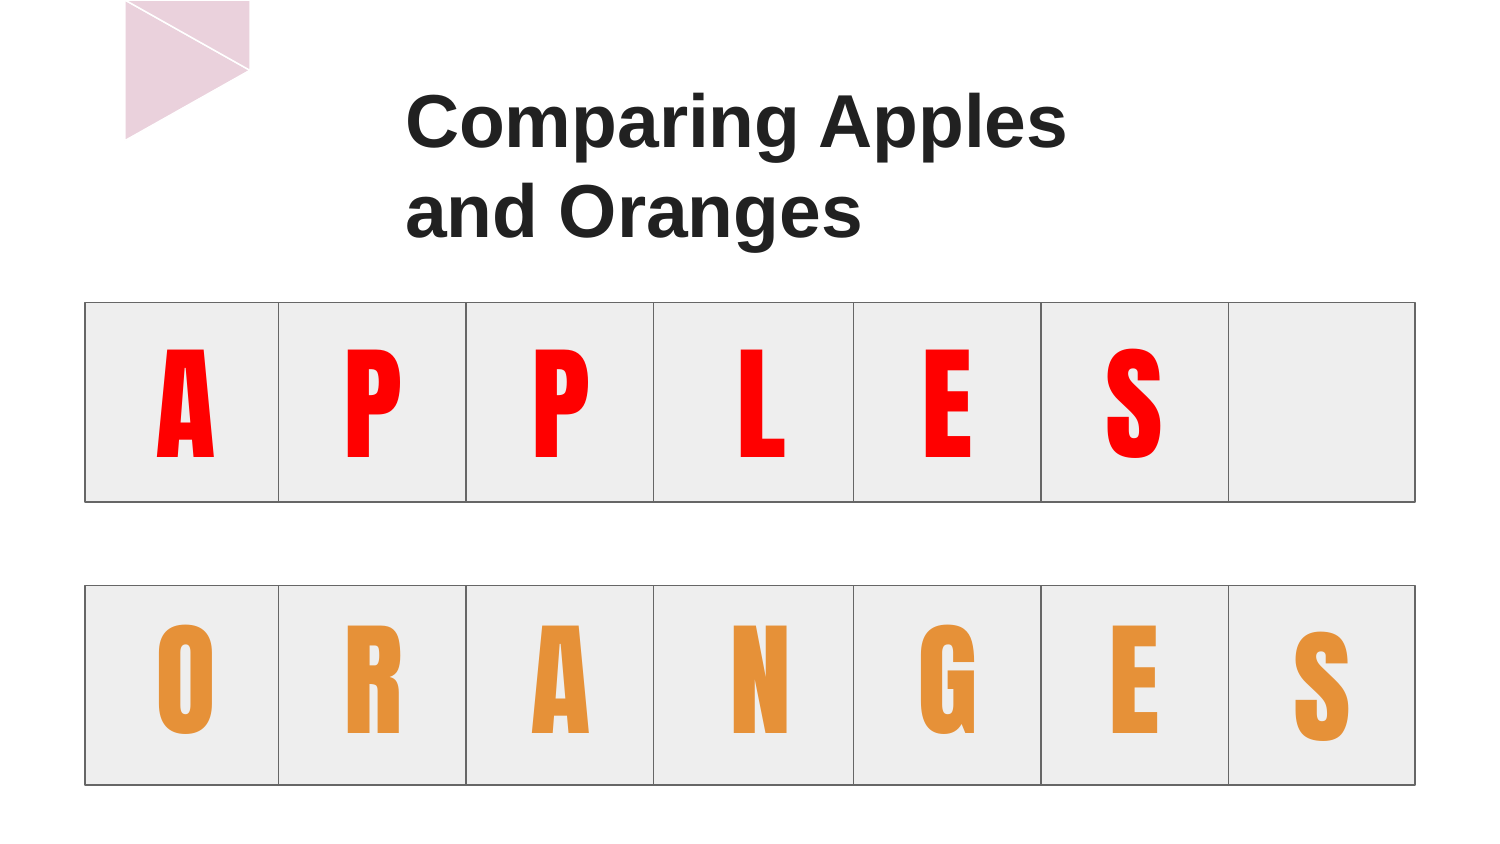

Comparing Apples and Oranges

A
P
P
L
E
S

O
R
A
N
G
E
S